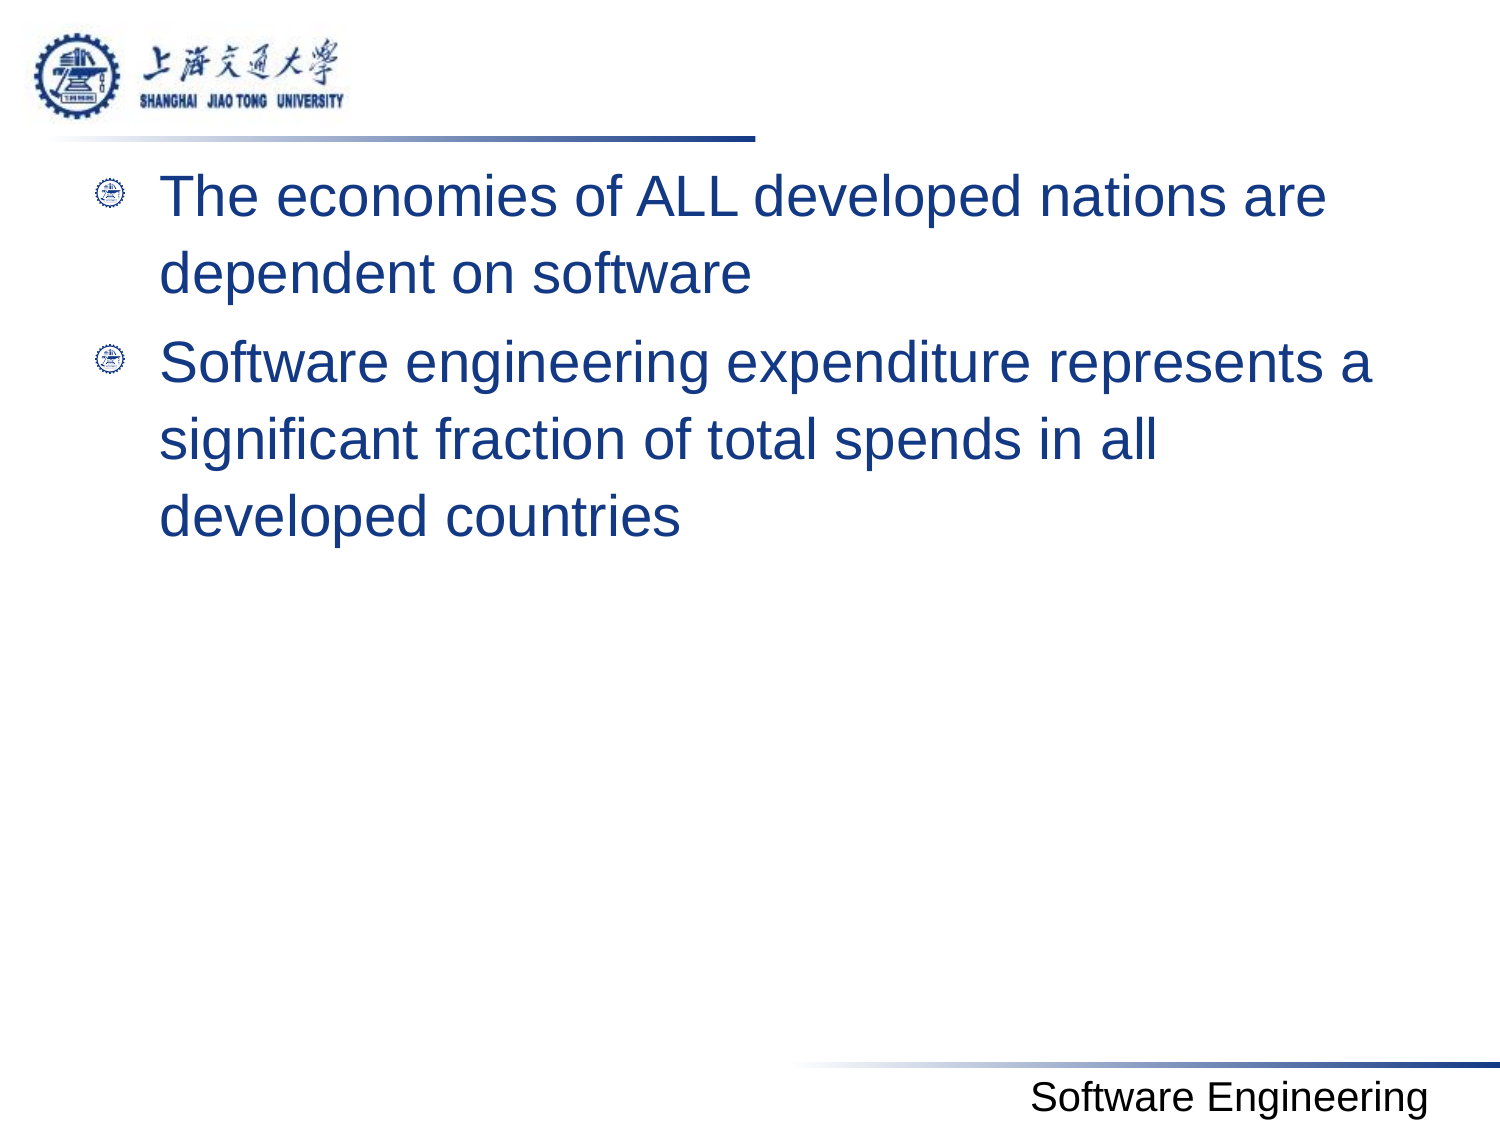

#
The economies of ALL developed nations are
dependent on software
Software engineering expenditure represents a
significant fraction of total spends in all developed countries